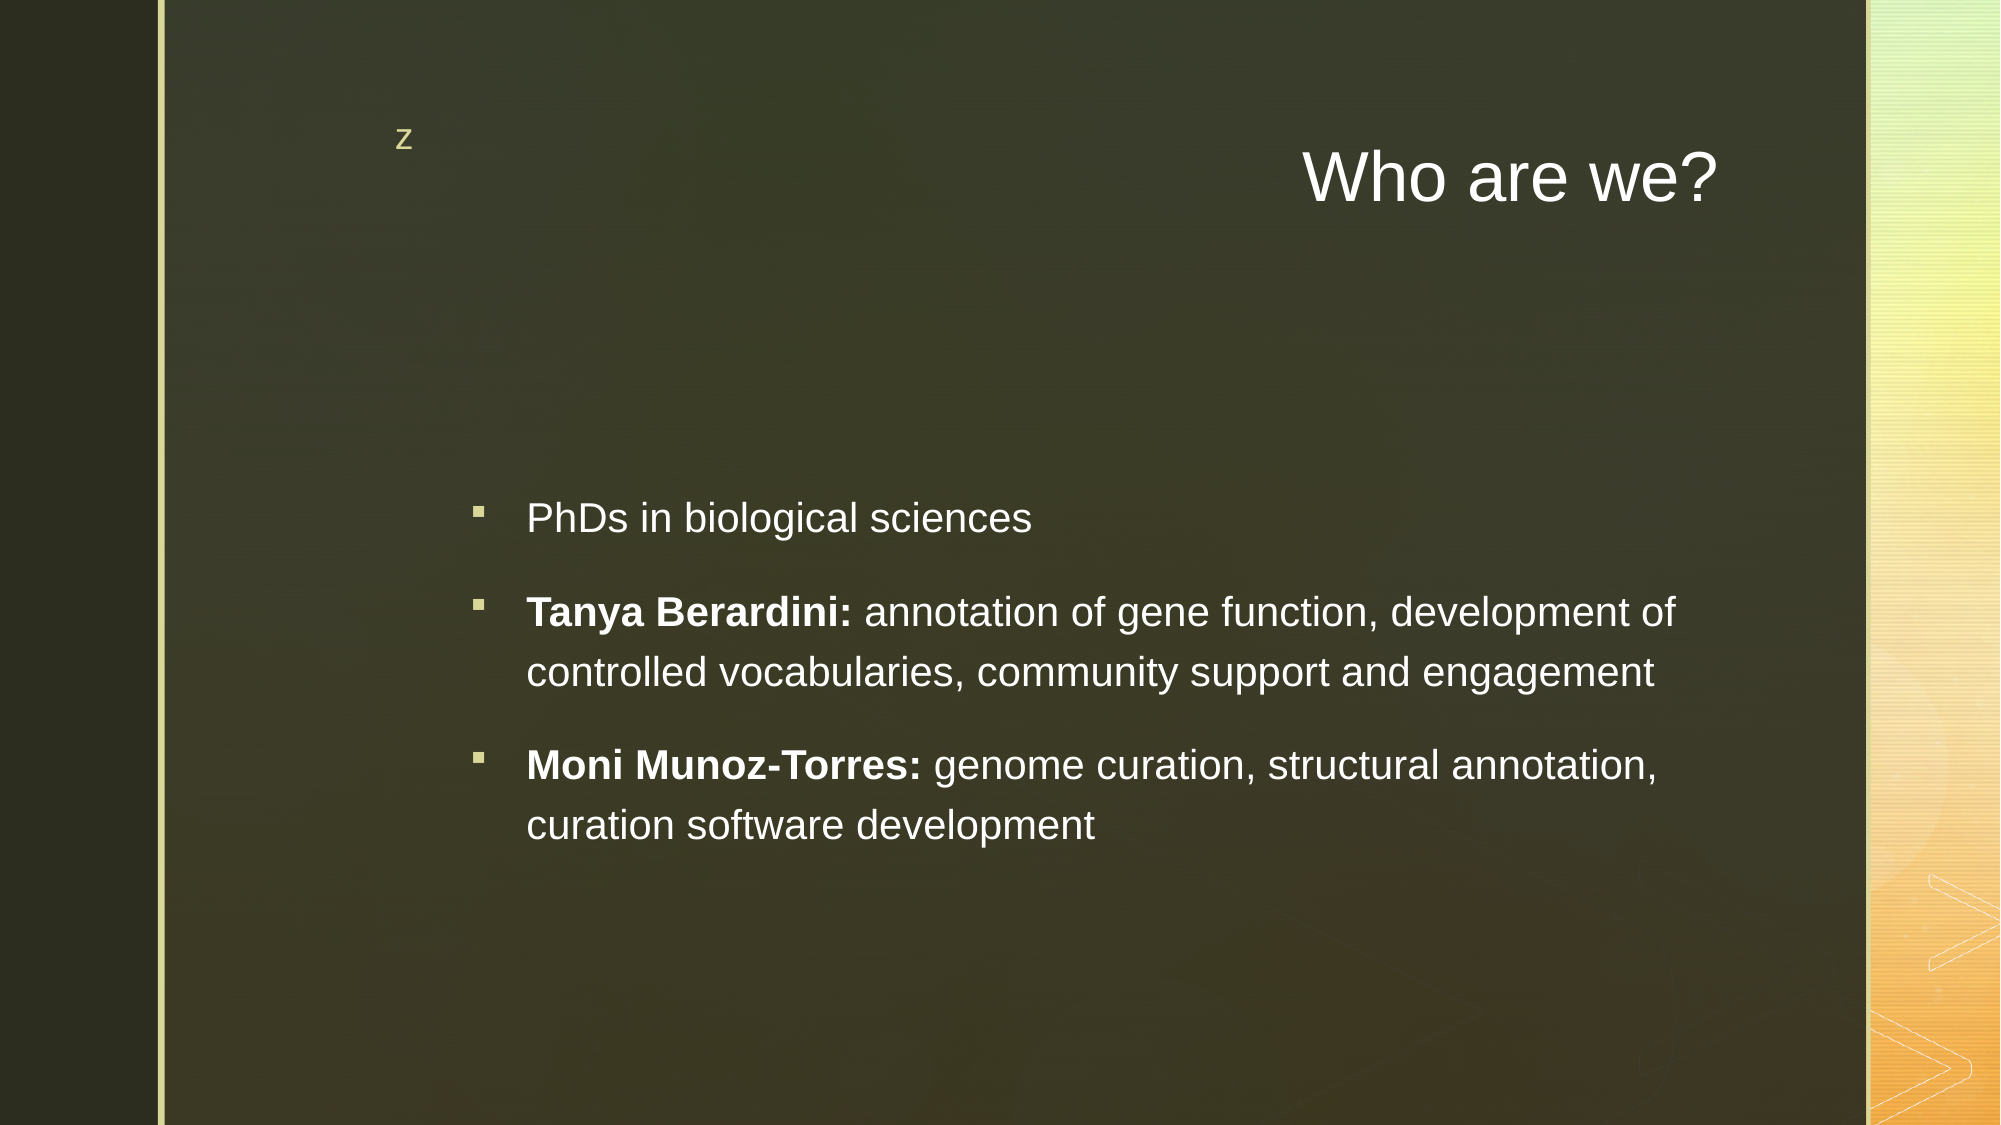

# Who are we?
PhDs in biological sciences
Tanya Berardini: annotation of gene function, development of controlled vocabularies, community support and engagement
Moni Munoz-Torres: genome curation, structural annotation, curation software development